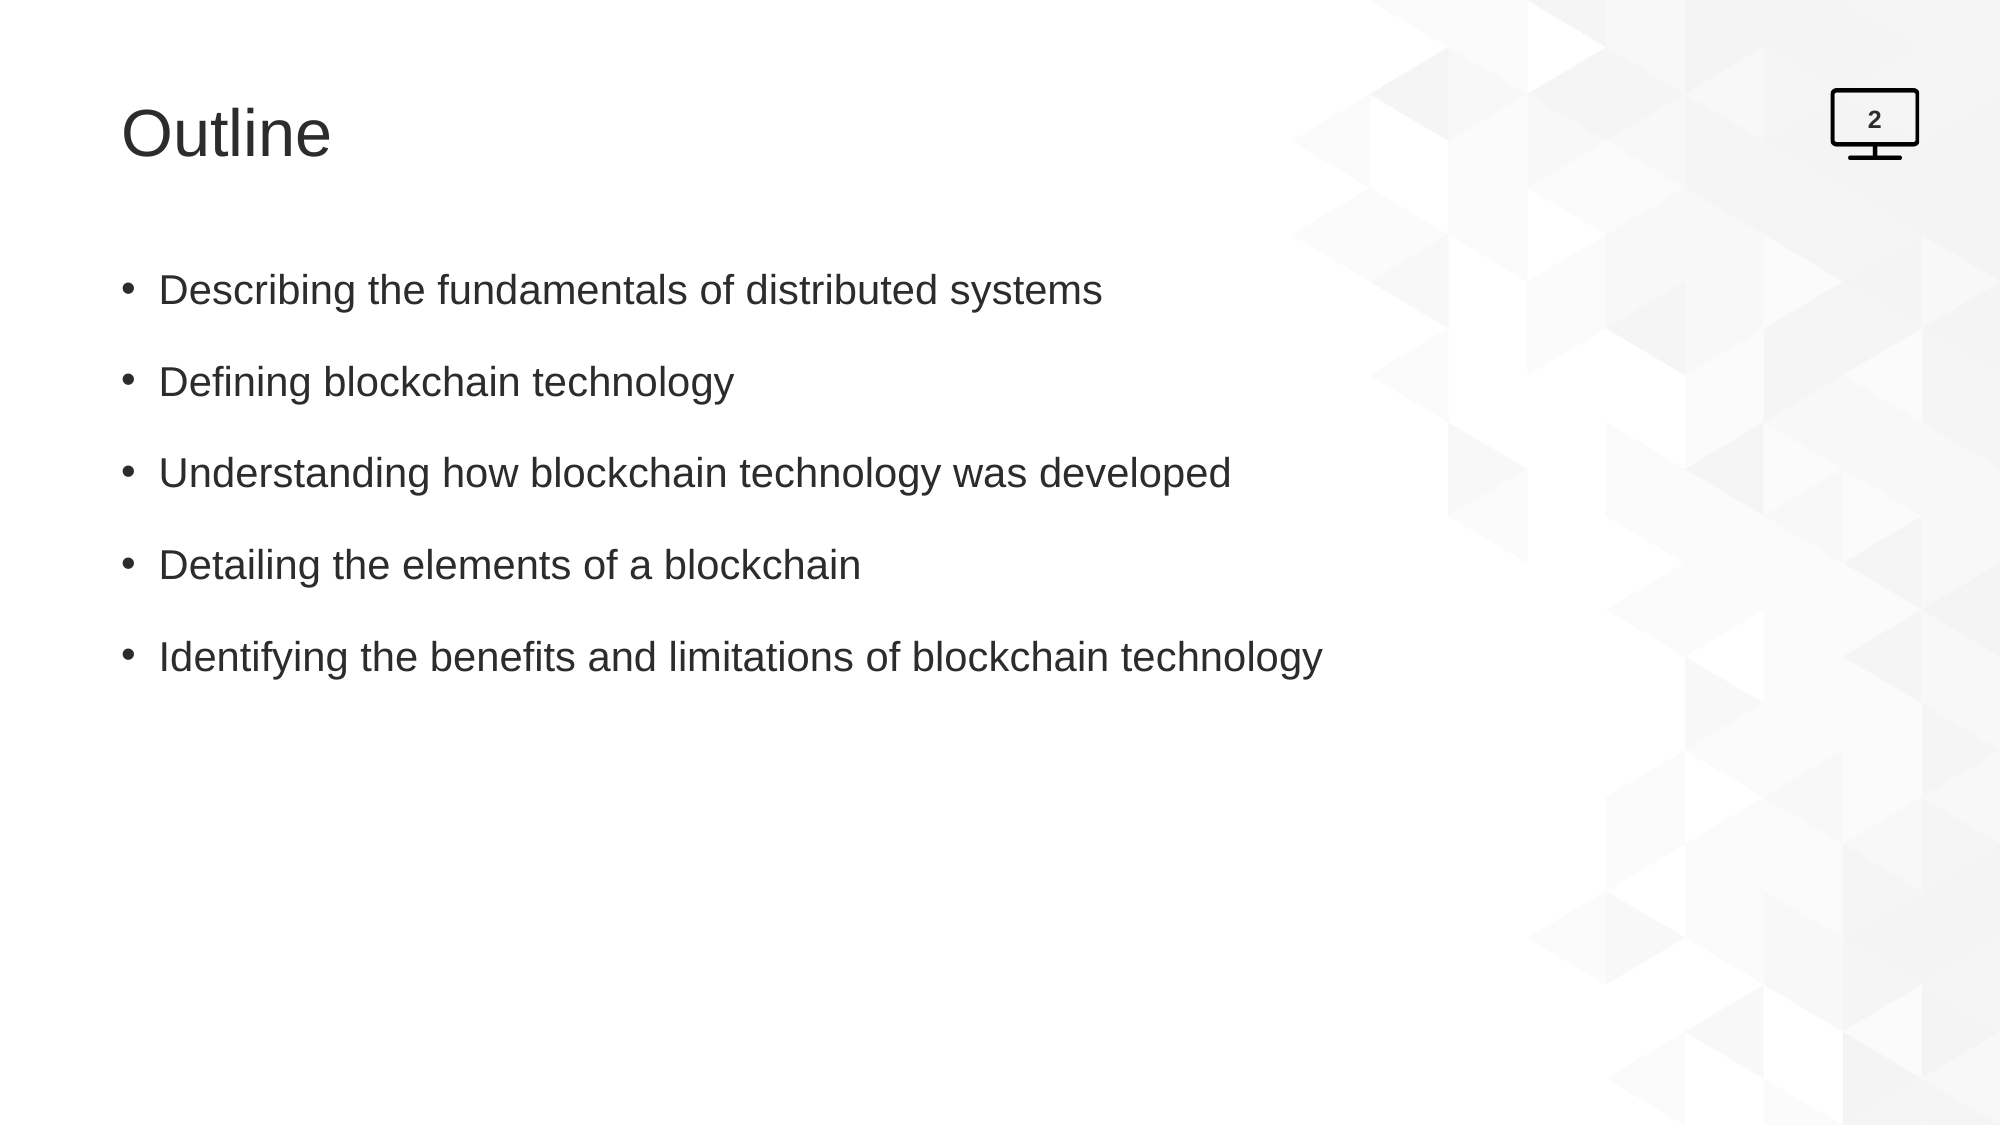

# Outline
2
Describing the fundamentals of distributed systems
Defining blockchain technology
Understanding how blockchain technology was developed
Detailing the elements of a blockchain
Identifying the benefits and limitations of blockchain technology